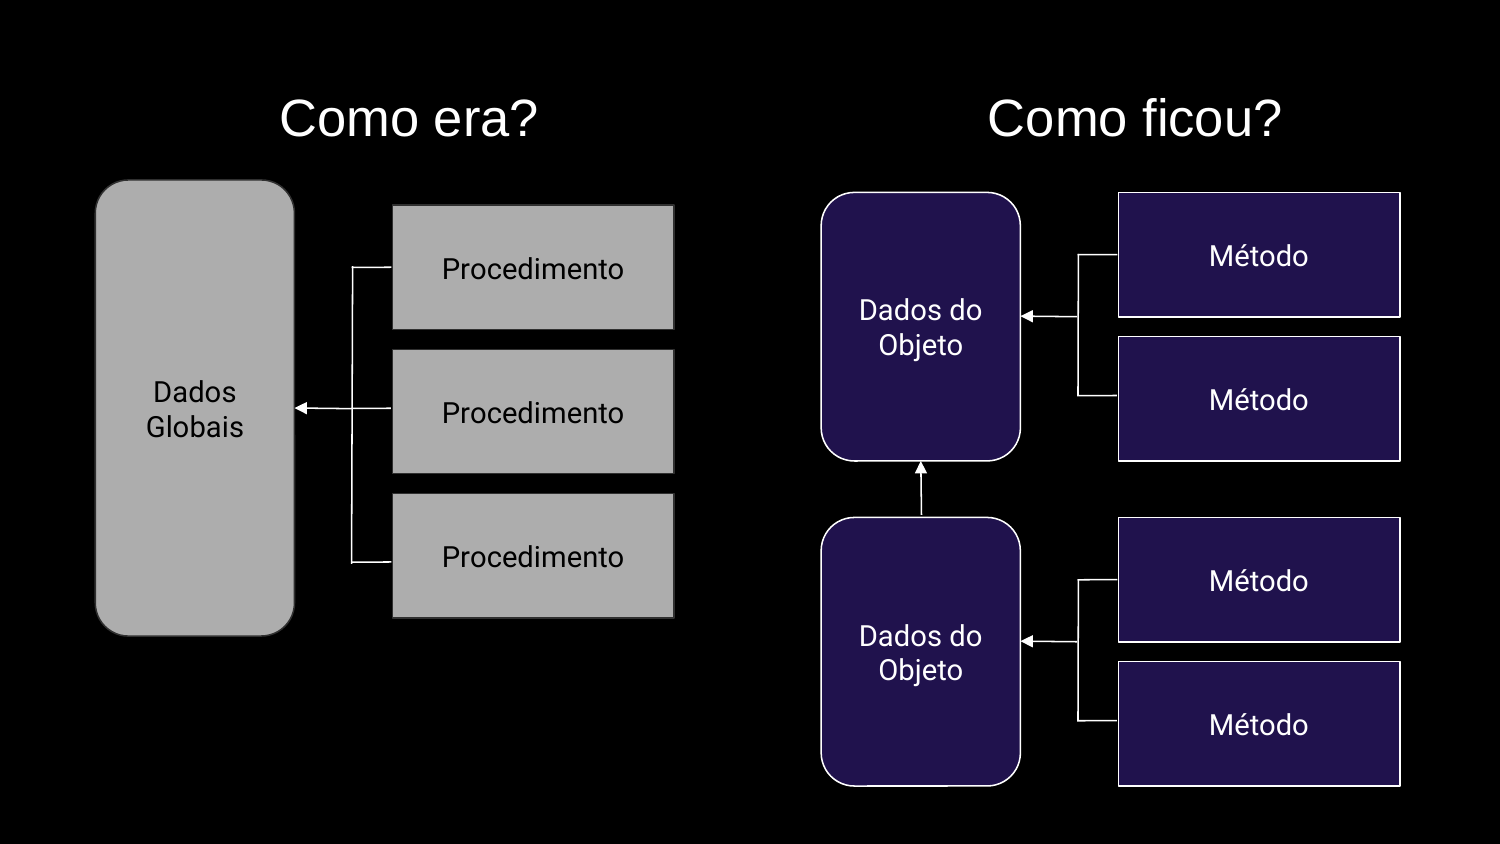

# Como era?
Como ficou?
Dados Globais
Procedimento
Procedimento
Procedimento
Método
Dados do Objeto
Método
Método
Dados do Objeto
Método